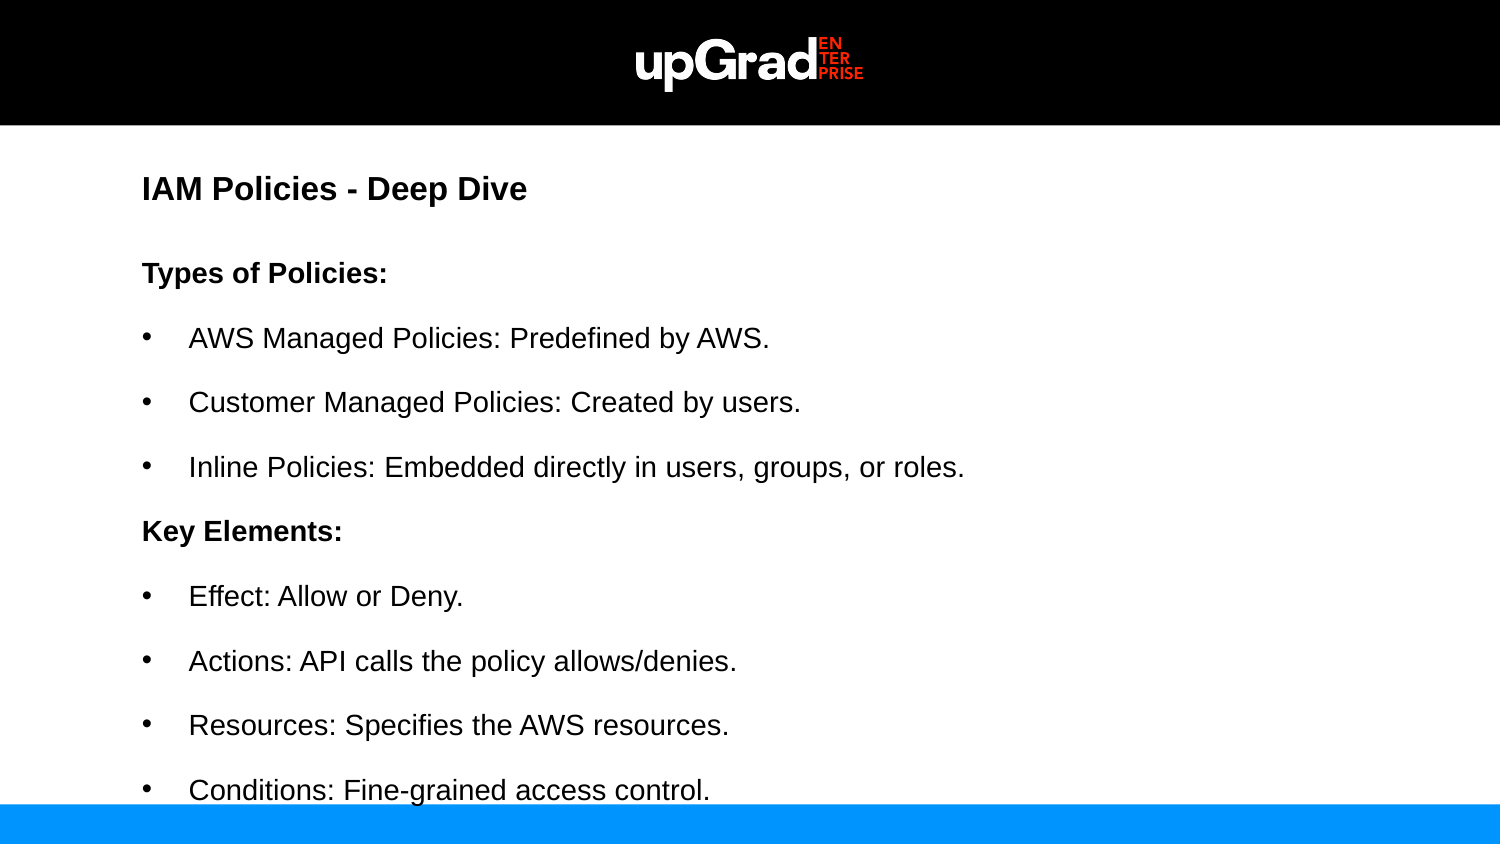

IAM Policies - Deep Dive
Types of Policies:
AWS Managed Policies: Predefined by AWS.
Customer Managed Policies: Created by users.
Inline Policies: Embedded directly in users, groups, or roles.
Key Elements:
Effect: Allow or Deny.
Actions: API calls the policy allows/denies.
Resources: Specifies the AWS resources.
Conditions: Fine-grained access control.